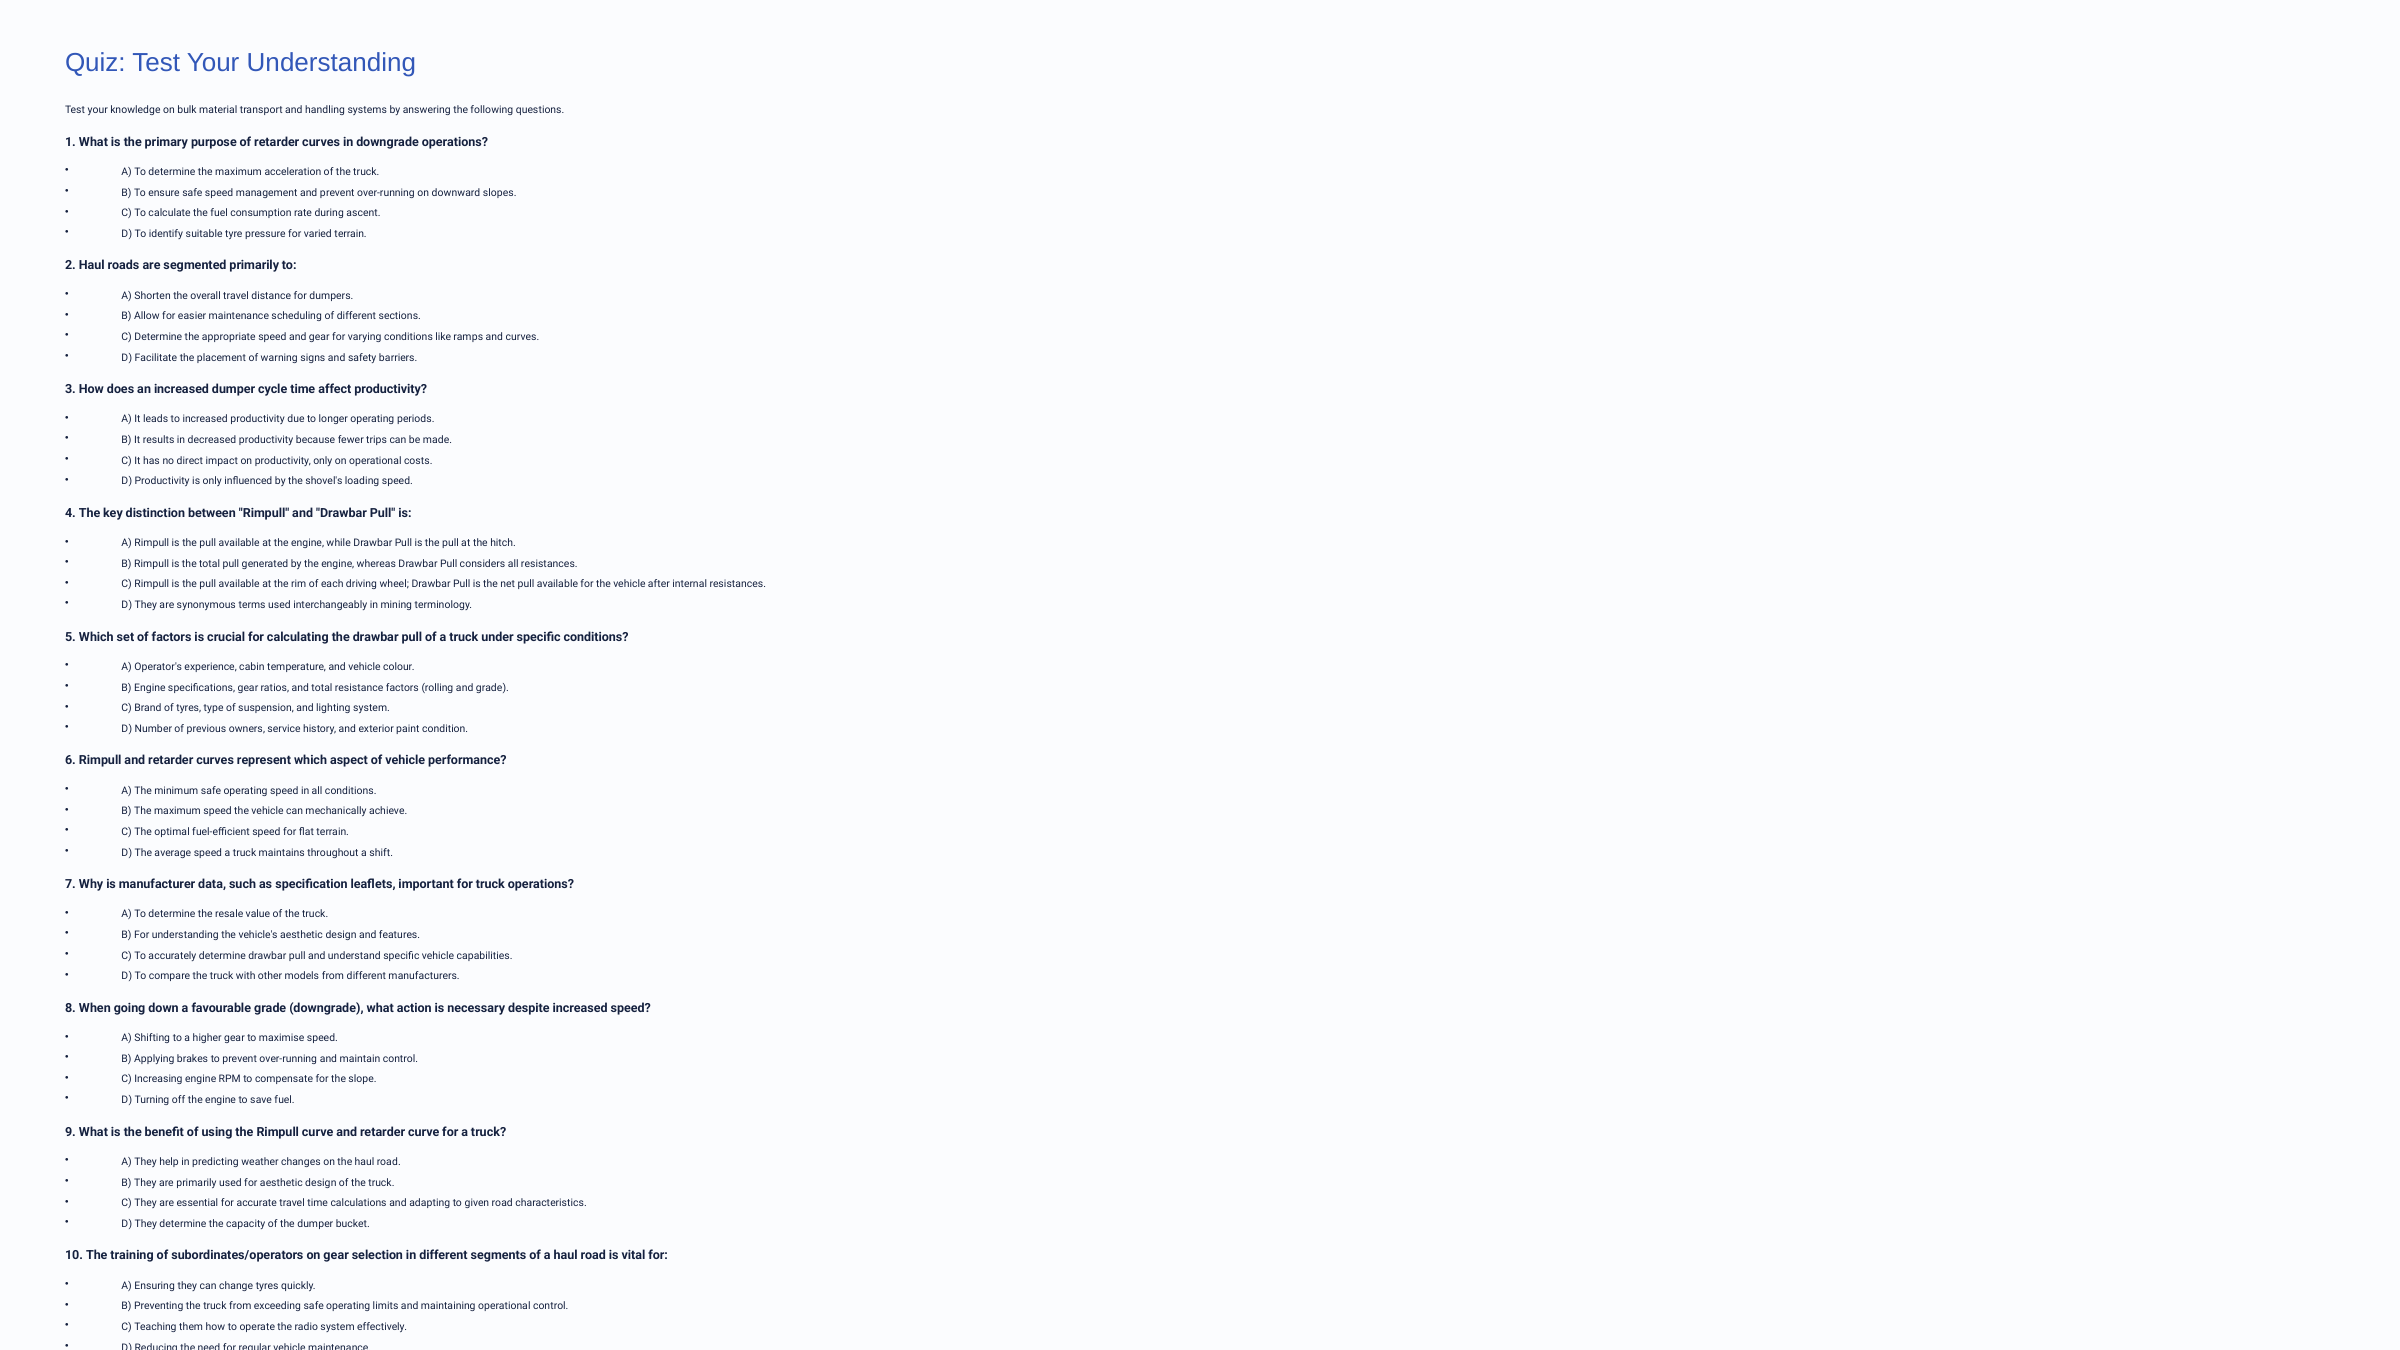

Quiz: Test Your Understanding
Test your knowledge on bulk material transport and handling systems by answering the following questions.
1. What is the primary purpose of retarder curves in downgrade operations?
A) To determine the maximum acceleration of the truck.
B) To ensure safe speed management and prevent over-running on downward slopes.
C) To calculate the fuel consumption rate during ascent.
D) To identify suitable tyre pressure for varied terrain.
2. Haul roads are segmented primarily to:
A) Shorten the overall travel distance for dumpers.
B) Allow for easier maintenance scheduling of different sections.
C) Determine the appropriate speed and gear for varying conditions like ramps and curves.
D) Facilitate the placement of warning signs and safety barriers.
3. How does an increased dumper cycle time affect productivity?
A) It leads to increased productivity due to longer operating periods.
B) It results in decreased productivity because fewer trips can be made.
C) It has no direct impact on productivity, only on operational costs.
D) Productivity is only influenced by the shovel's loading speed.
4. The key distinction between "Rimpull" and "Drawbar Pull" is:
A) Rimpull is the pull available at the engine, while Drawbar Pull is the pull at the hitch.
B) Rimpull is the total pull generated by the engine, whereas Drawbar Pull considers all resistances.
C) Rimpull is the pull available at the rim of each driving wheel; Drawbar Pull is the net pull available for the vehicle after internal resistances.
D) They are synonymous terms used interchangeably in mining terminology.
5. Which set of factors is crucial for calculating the drawbar pull of a truck under specific conditions?
A) Operator's experience, cabin temperature, and vehicle colour.
B) Engine specifications, gear ratios, and total resistance factors (rolling and grade).
C) Brand of tyres, type of suspension, and lighting system.
D) Number of previous owners, service history, and exterior paint condition.
6. Rimpull and retarder curves represent which aspect of vehicle performance?
A) The minimum safe operating speed in all conditions.
B) The maximum speed the vehicle can mechanically achieve.
C) The optimal fuel-efficient speed for flat terrain.
D) The average speed a truck maintains throughout a shift.
7. Why is manufacturer data, such as specification leaflets, important for truck operations?
A) To determine the resale value of the truck.
B) For understanding the vehicle's aesthetic design and features.
C) To accurately determine drawbar pull and understand specific vehicle capabilities.
D) To compare the truck with other models from different manufacturers.
8. When going down a favourable grade (downgrade), what action is necessary despite increased speed?
A) Shifting to a higher gear to maximise speed.
B) Applying brakes to prevent over-running and maintain control.
C) Increasing engine RPM to compensate for the slope.
D) Turning off the engine to save fuel.
9. What is the benefit of using the Rimpull curve and retarder curve for a truck?
A) They help in predicting weather changes on the haul road.
B) They are primarily used for aesthetic design of the truck.
C) They are essential for accurate travel time calculations and adapting to given road characteristics.
D) They determine the capacity of the dumper bucket.
10. The training of subordinates/operators on gear selection in different segments of a haul road is vital for:
A) Ensuring they can change tyres quickly.
B) Preventing the truck from exceeding safe operating limits and maintaining operational control.
C) Teaching them how to operate the radio system effectively.
D) Reducing the need for regular vehicle maintenance.

Answer Key
1. B
2. C
3. B
4. C
5. B
6. B
7. C
8. B
9. C
10. B